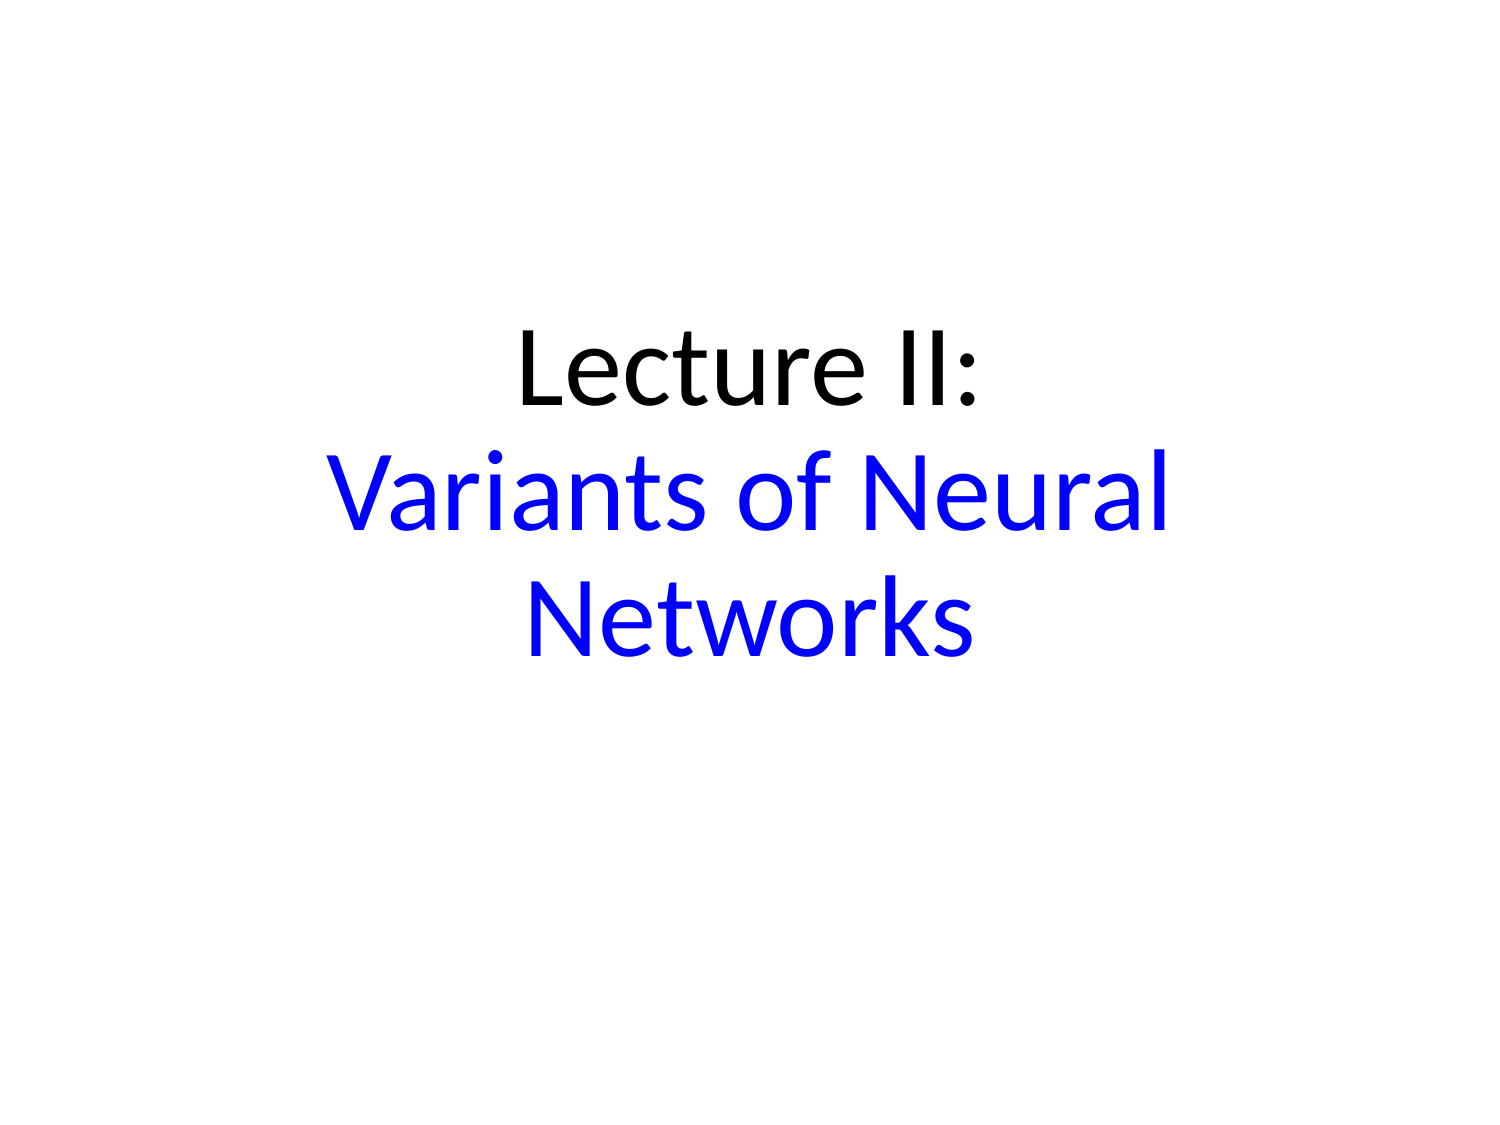

# Lecture II: Variants of Neural Networks